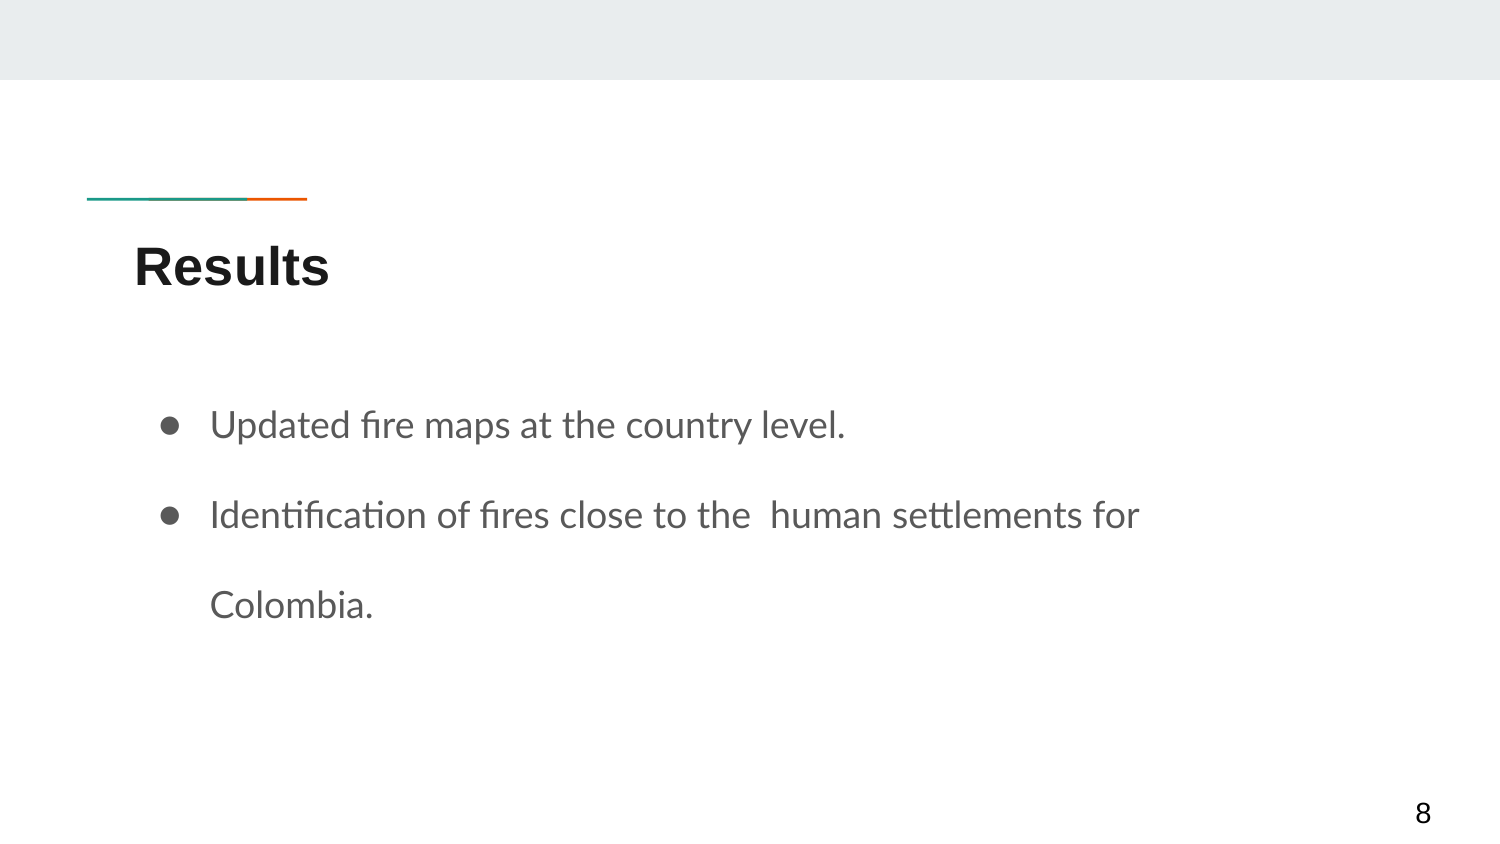

# Results
Updated fire maps at the country level.
Identification of fires close to the  human settlements for Colombia.

8